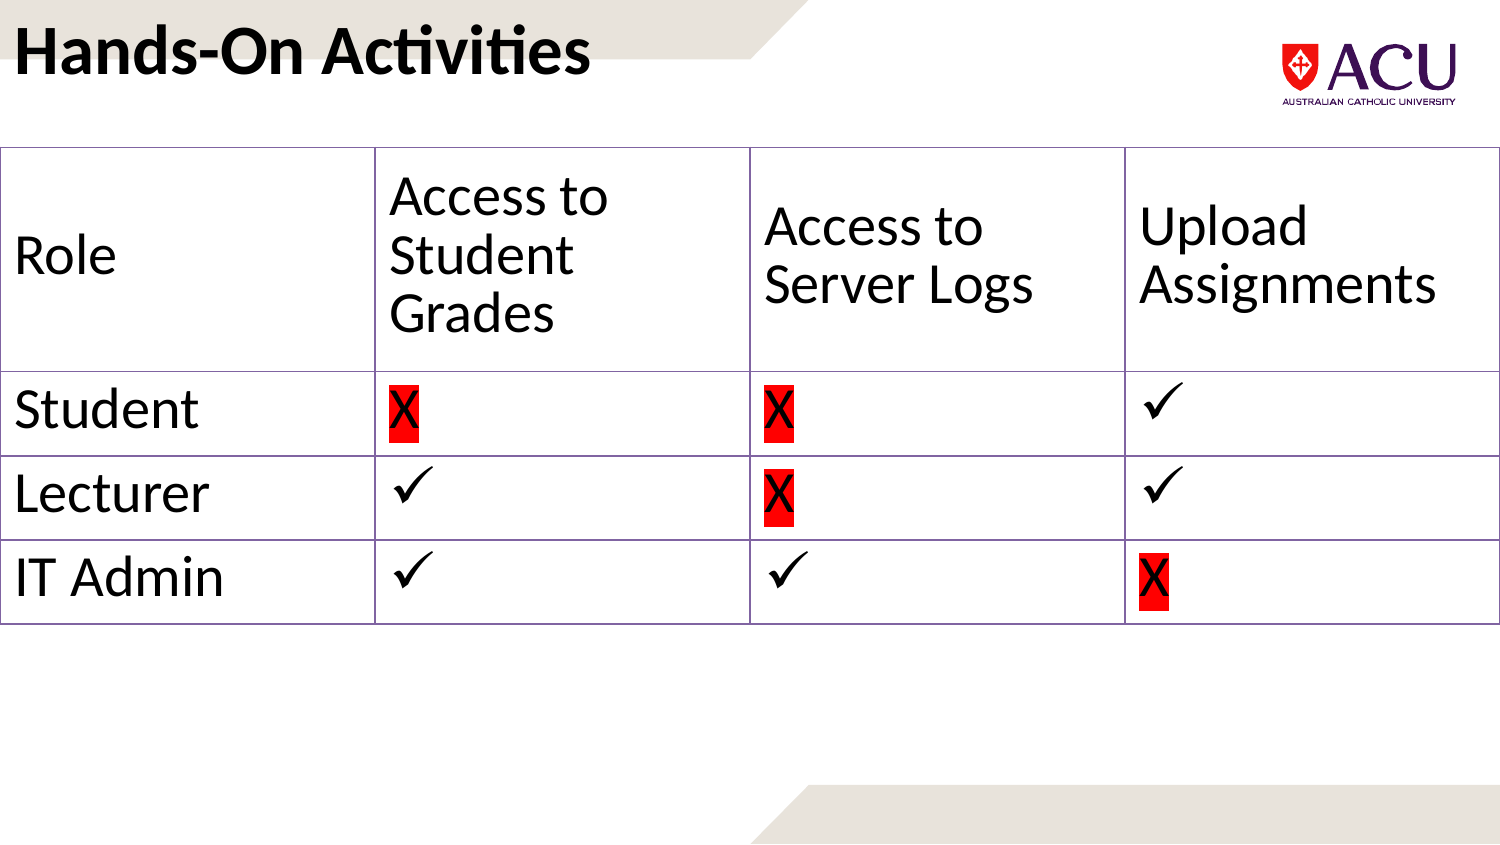

Hands-On Activities
| Role | Access to Student Grades | Access to Server Logs | Upload Assignments |
| --- | --- | --- | --- |
| Student | X | X |  |
| Lecturer |  | X |  |
| IT Admin |  |  | X |